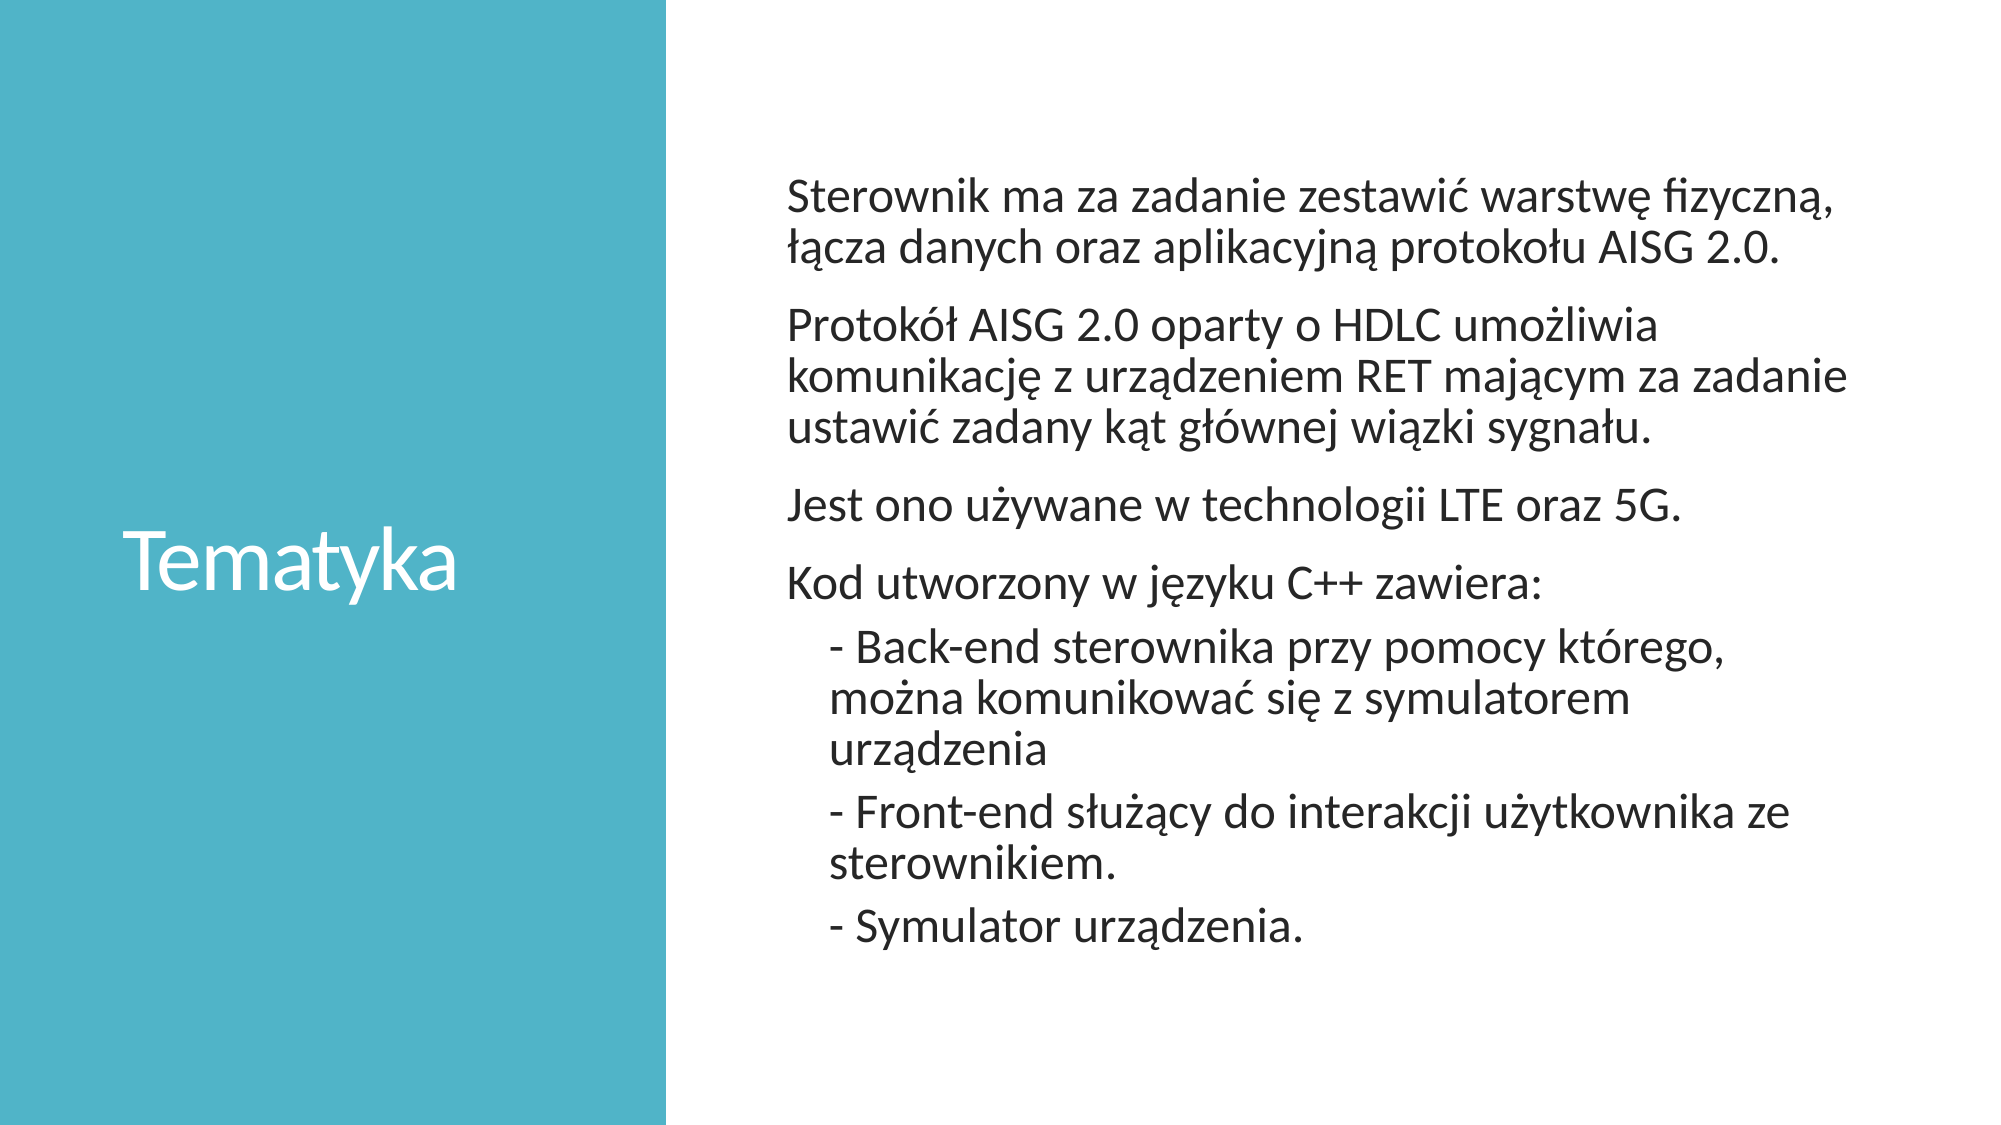

# Tematyka
Sterownik ma za zadanie zestawić warstwę fizyczną, łącza danych oraz aplikacyjną protokołu AISG 2.0.
Protokół AISG 2.0 oparty o HDLC umożliwia komunikację z urządzeniem RET mającym za zadanie ustawić zadany kąt głównej wiązki sygnału.
Jest ono używane w technologii LTE oraz 5G.
Kod utworzony w języku C++ zawiera:
- Back-end sterownika przy pomocy którego, można komunikować się z symulatorem urządzenia
- Front-end służący do interakcji użytkownika ze sterownikiem.
- Symulator urządzenia.